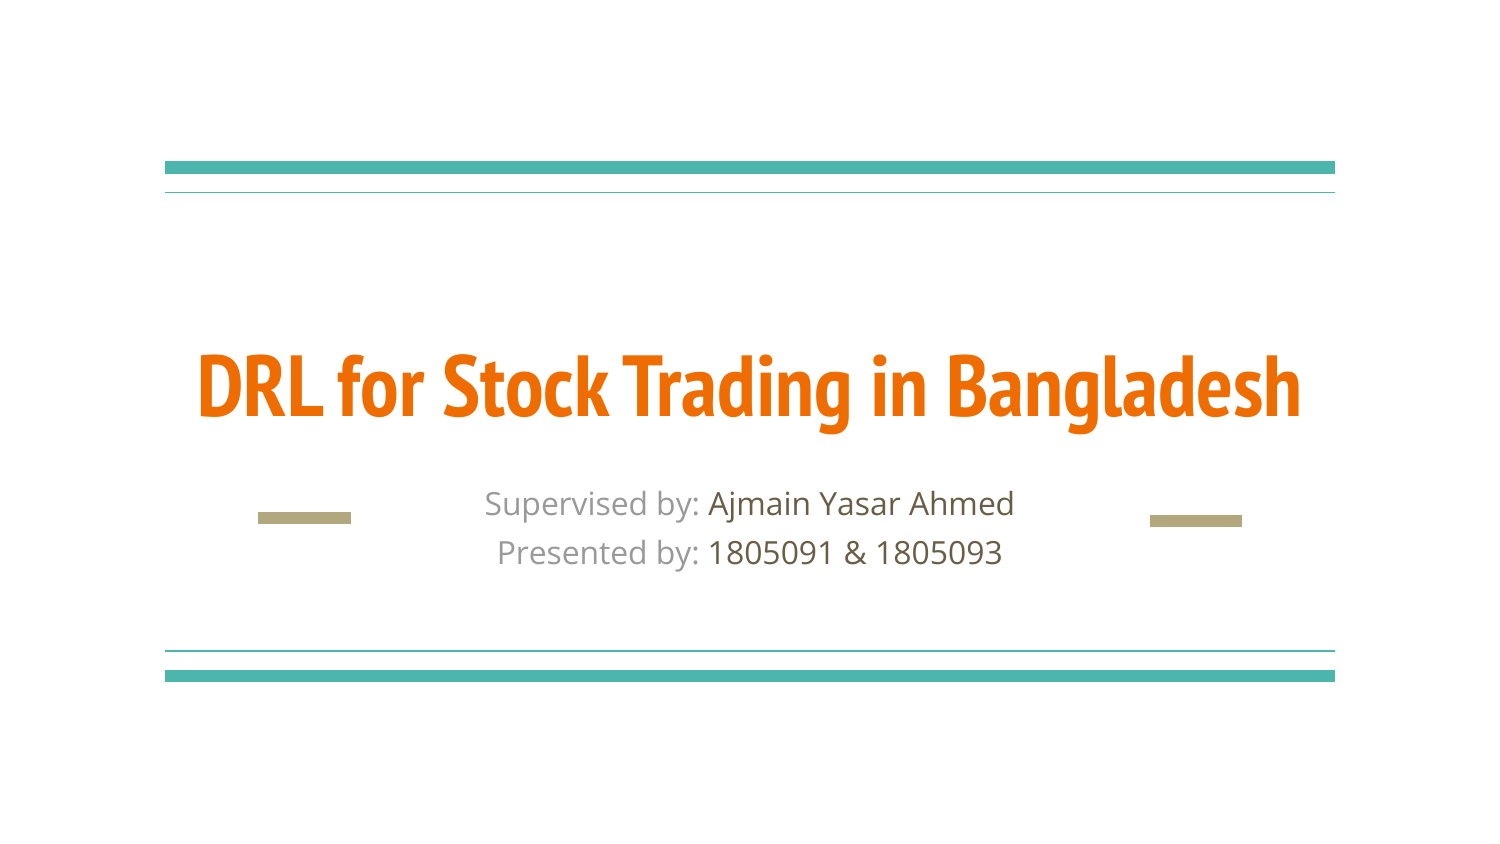

# DRL for Stock Trading in Bangladesh
Supervised by: Ajmain Yasar Ahmed
Presented by: 1805091 & 1805093